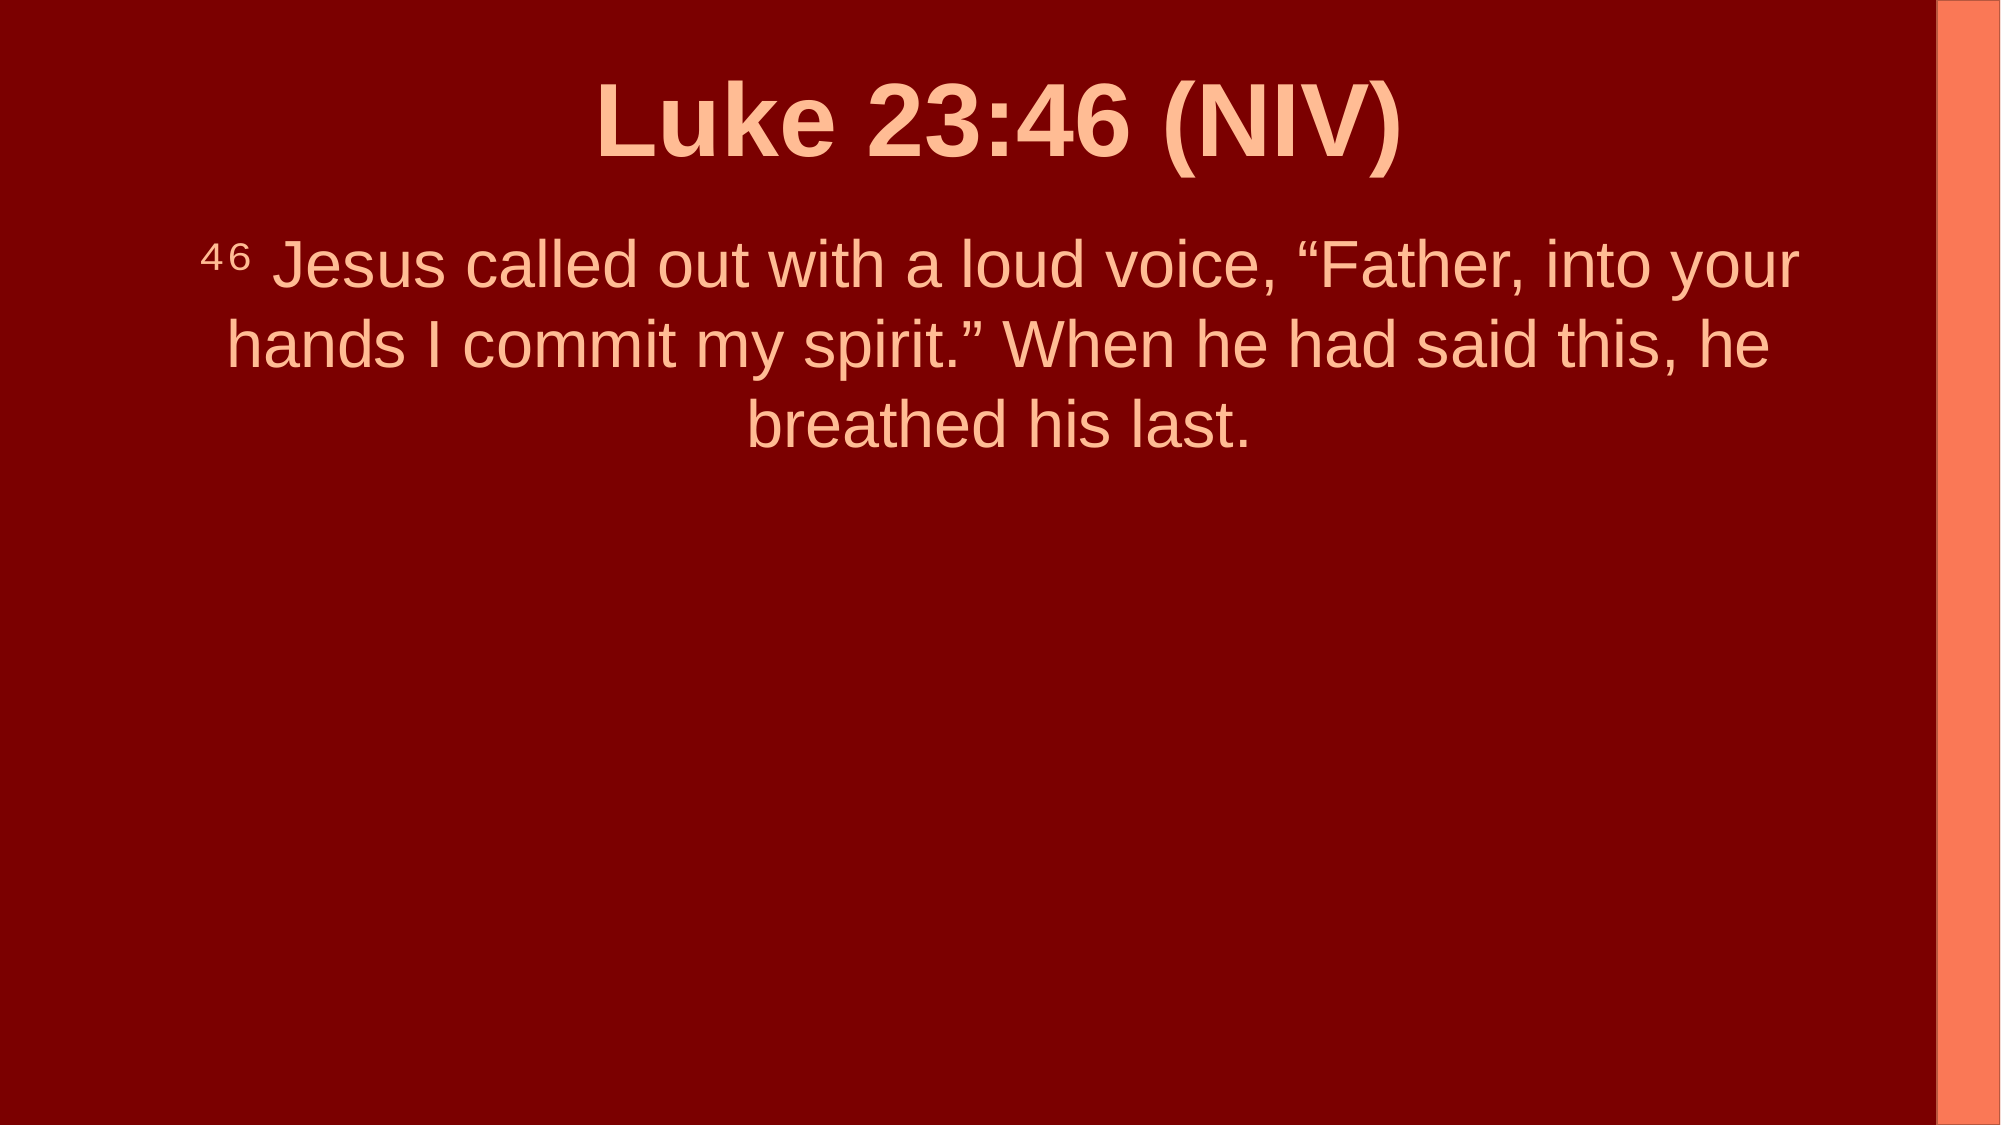

Luke 23:46 (NIV)
⁴⁶ Jesus called out with a loud voice, “Father, into your hands I commit my spirit.” When he had said this, he breathed his last.